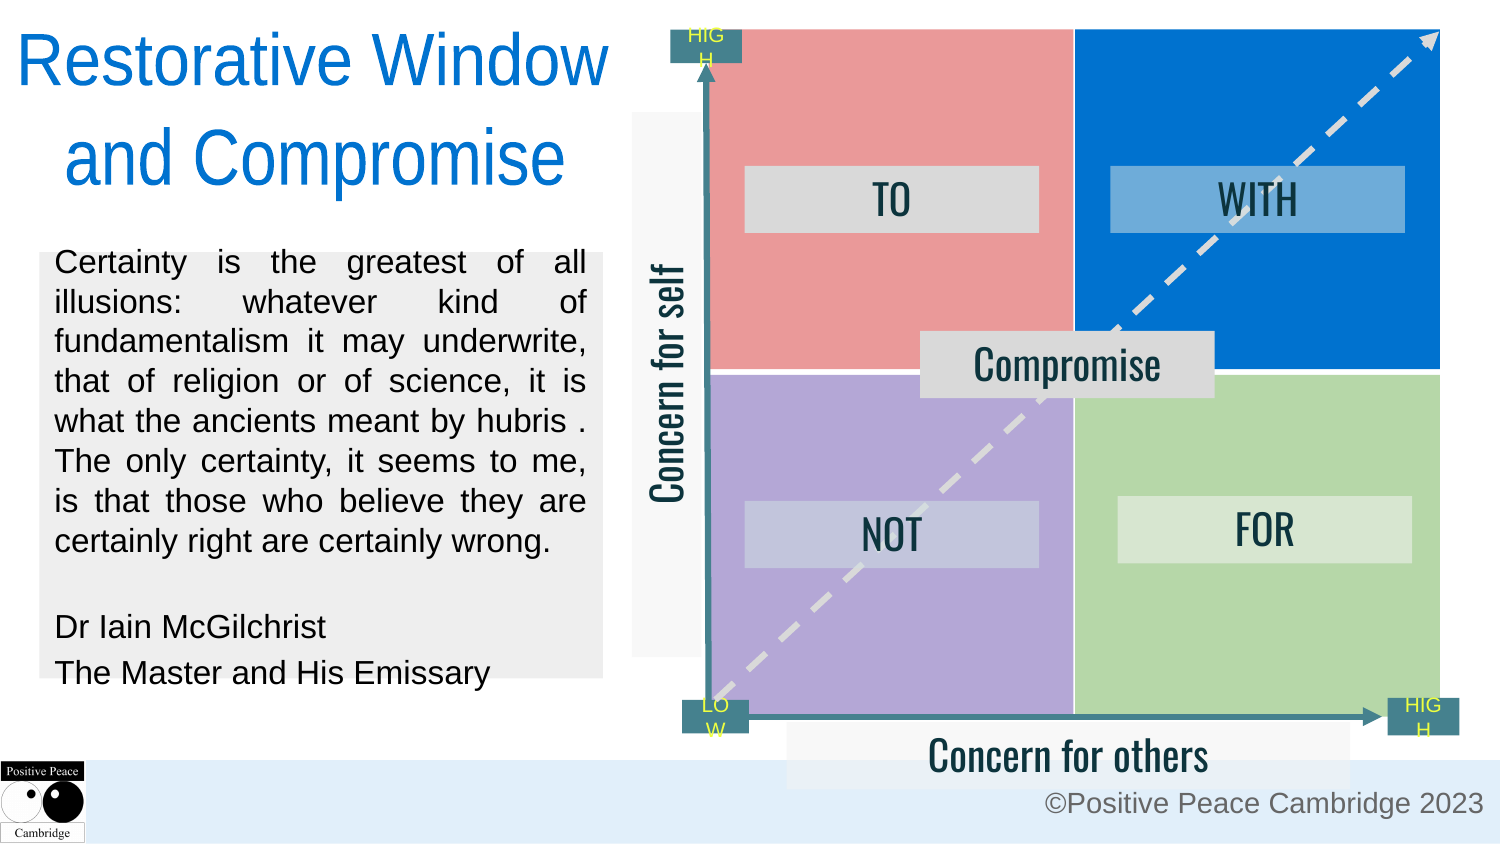

HIGH
Restorative Window
and Compromise
TO
WITH
Certainty is the greatest of all illusions: whatever kind of fundamentalism it may underwrite, that of religion or of science, it is what the ancients meant by hubris . The only certainty, it seems to me, is that those who believe they are certainly right are certainly wrong.

Dr Iain McGilchrist
The Master and His Emissary
Compromise
Concern for self

FOR
NOT
HIGH
LOW
Concern for others